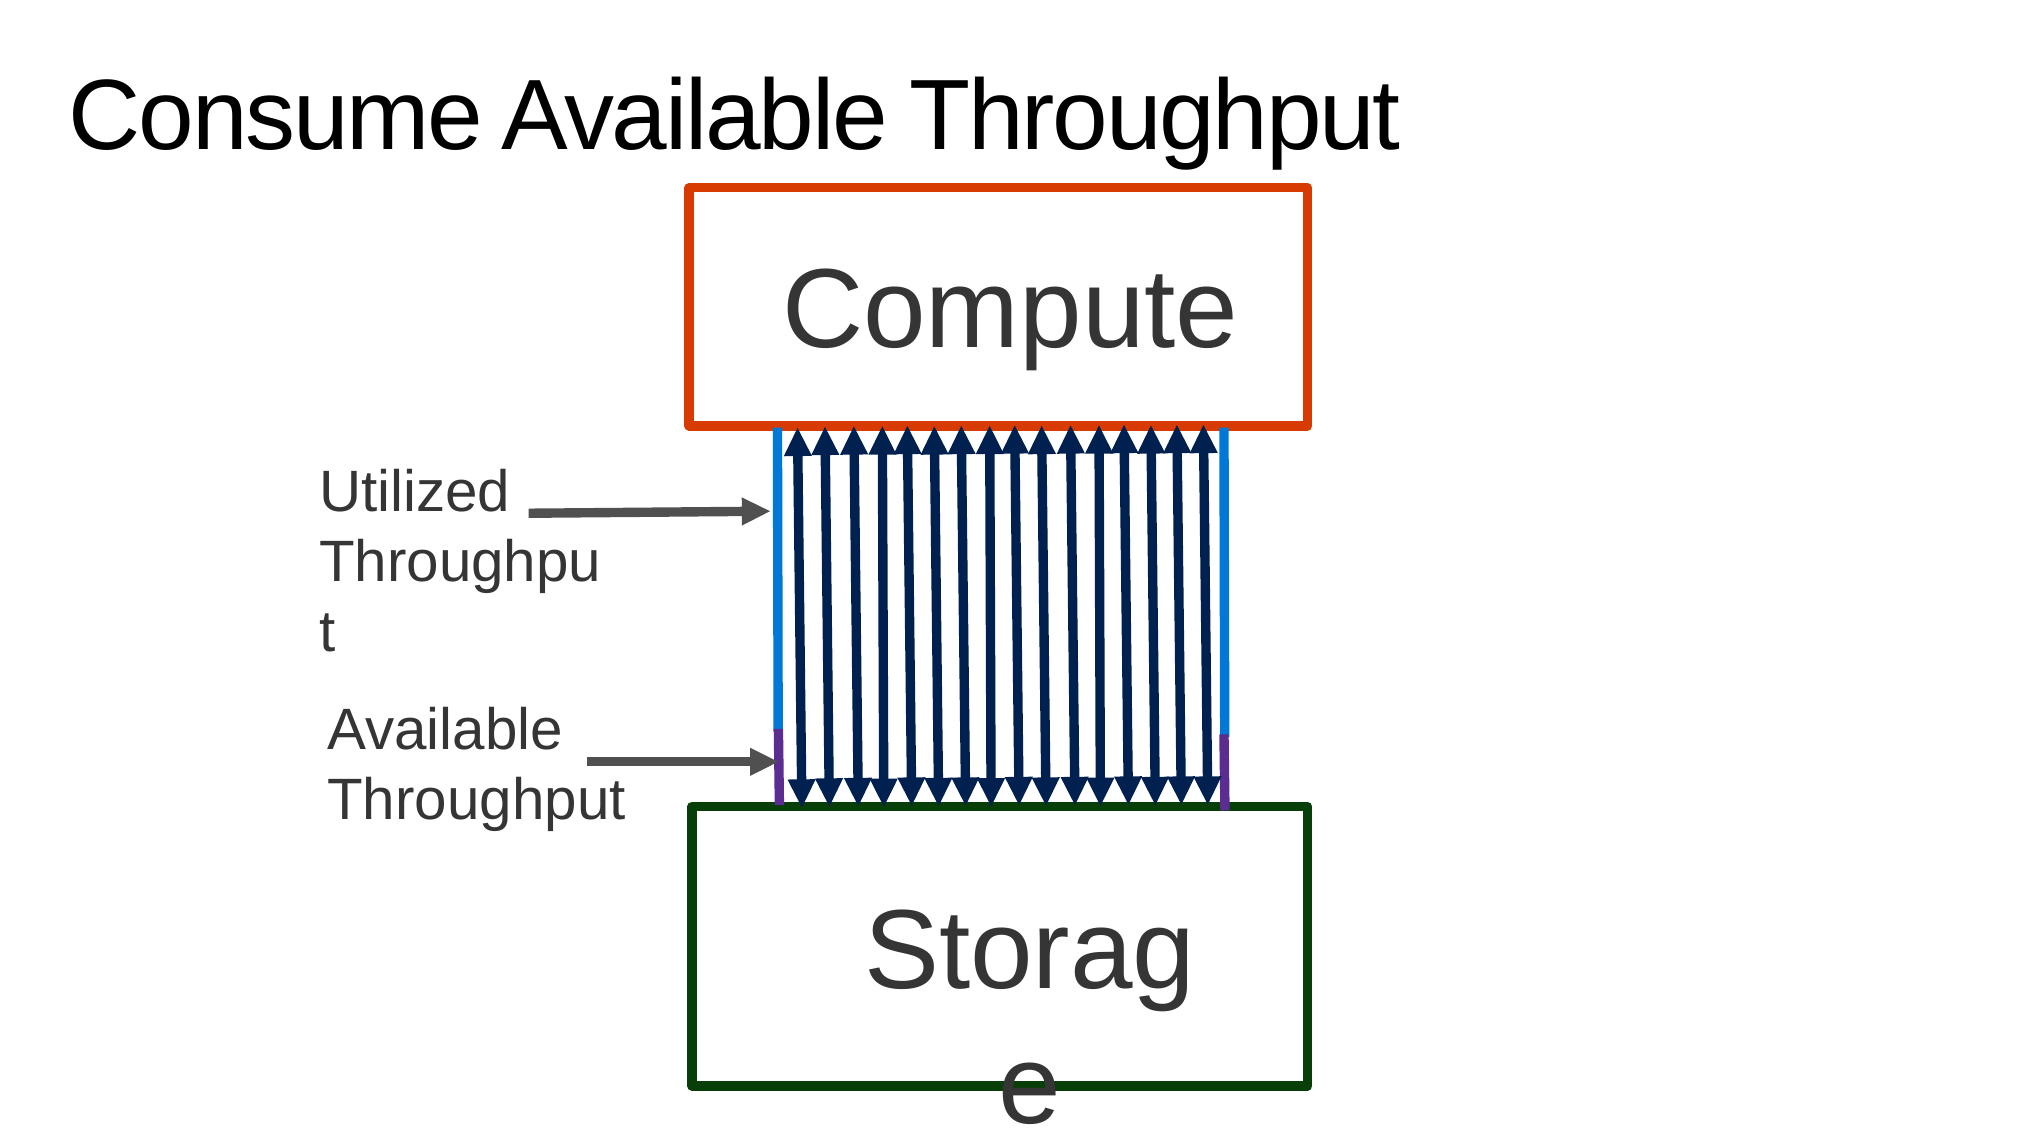

# Consume Available Throughput

Compute
Utilized Throughput
Available Throughput

Storage